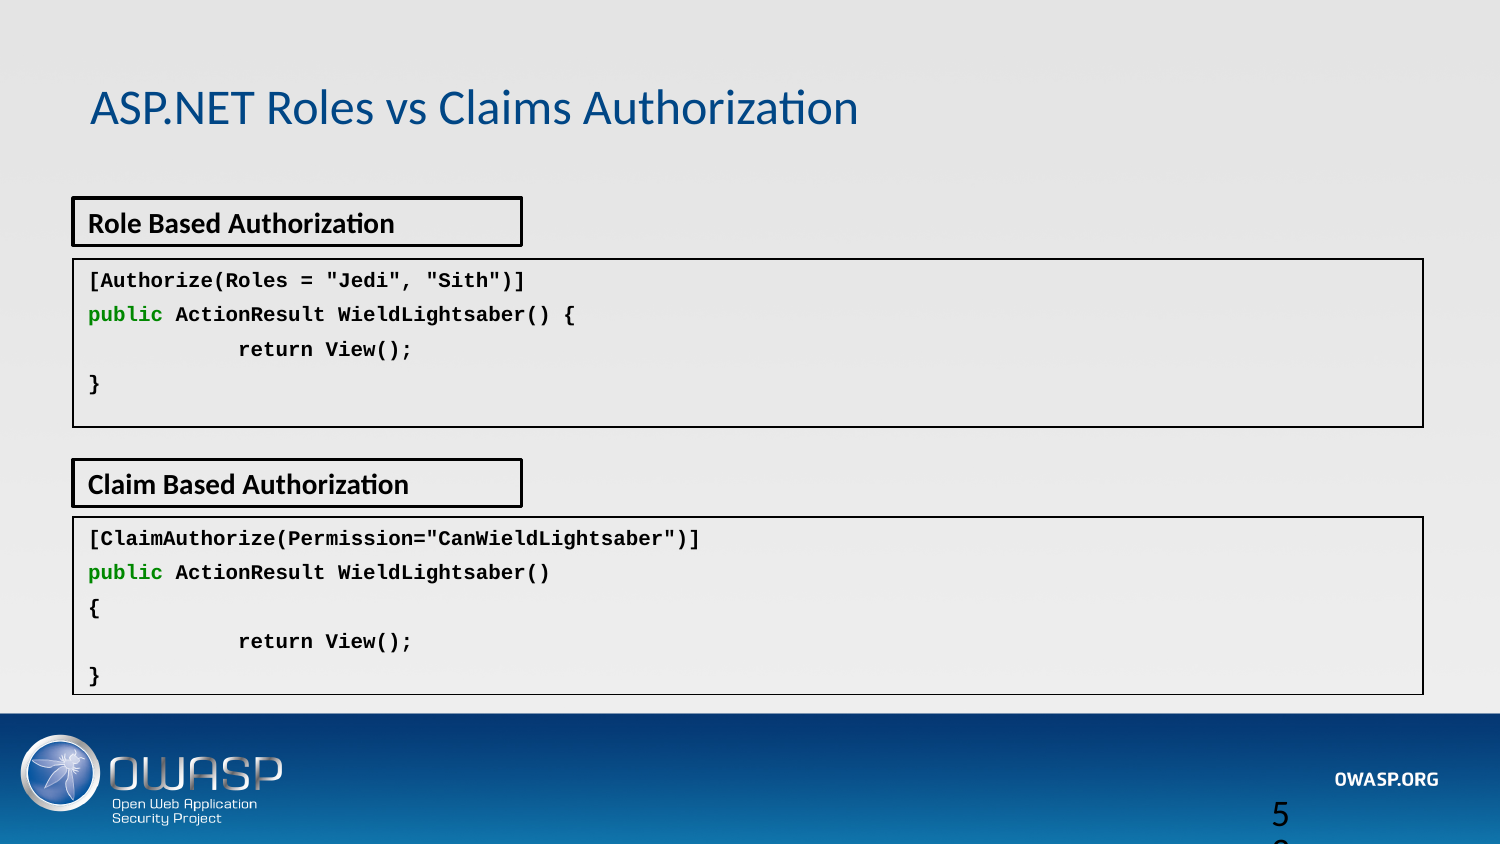

# ASP.NET Roles vs Claims Authorization
Role Based Authorization
[Authorize(Roles = "Jedi", "Sith")]
public ActionResult WieldLightsaber() {
	return View();
}

Claim Based Authorization
[ClaimAuthorize(Permission="CanWieldLightsaber")]
public ActionResult WieldLightsaber()
{
	return View();
}
53